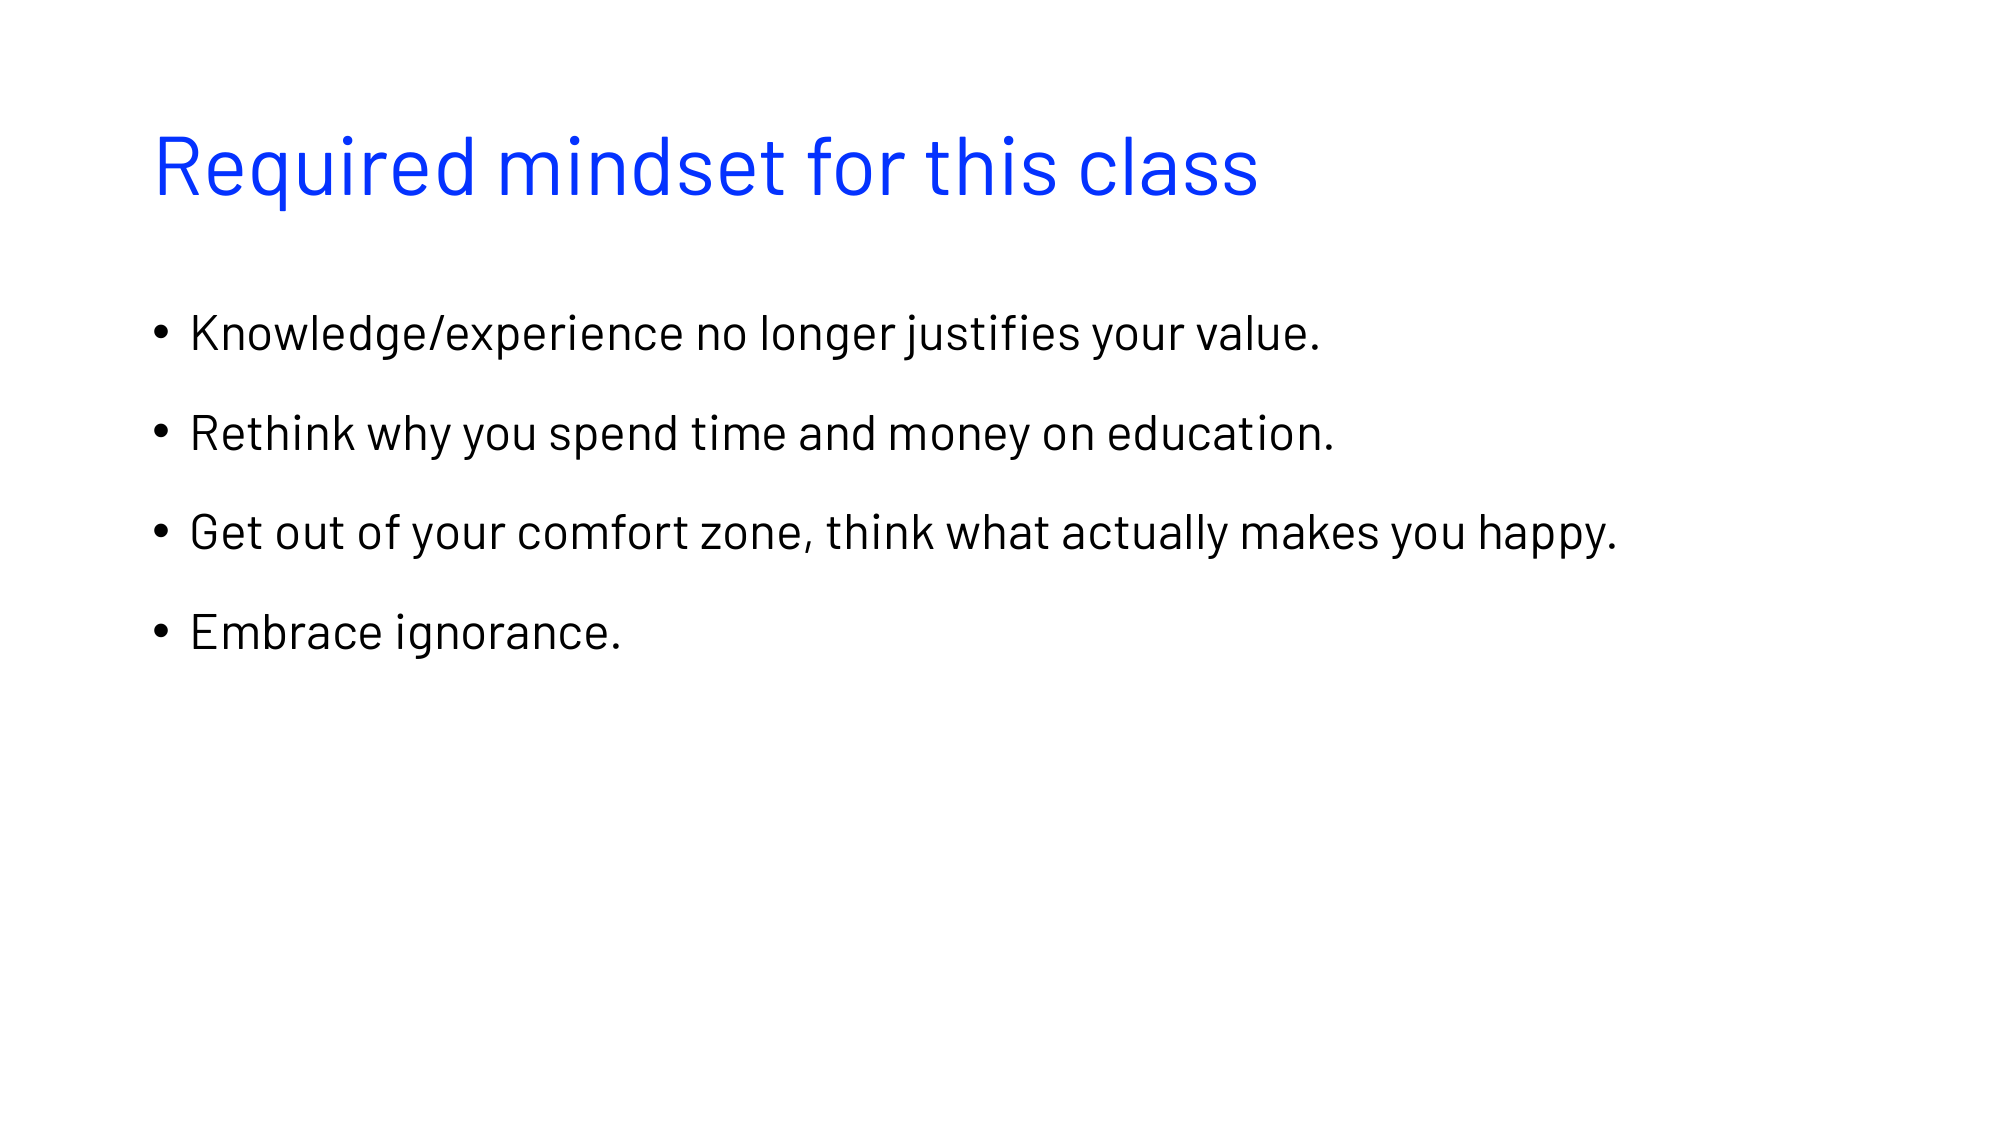

# Required mindset for this class
Knowledge/experience no longer justifies your value.
Rethink why you spend time and money on education.
Get out of your comfort zone, think what actually makes you happy.
Embrace ignorance.